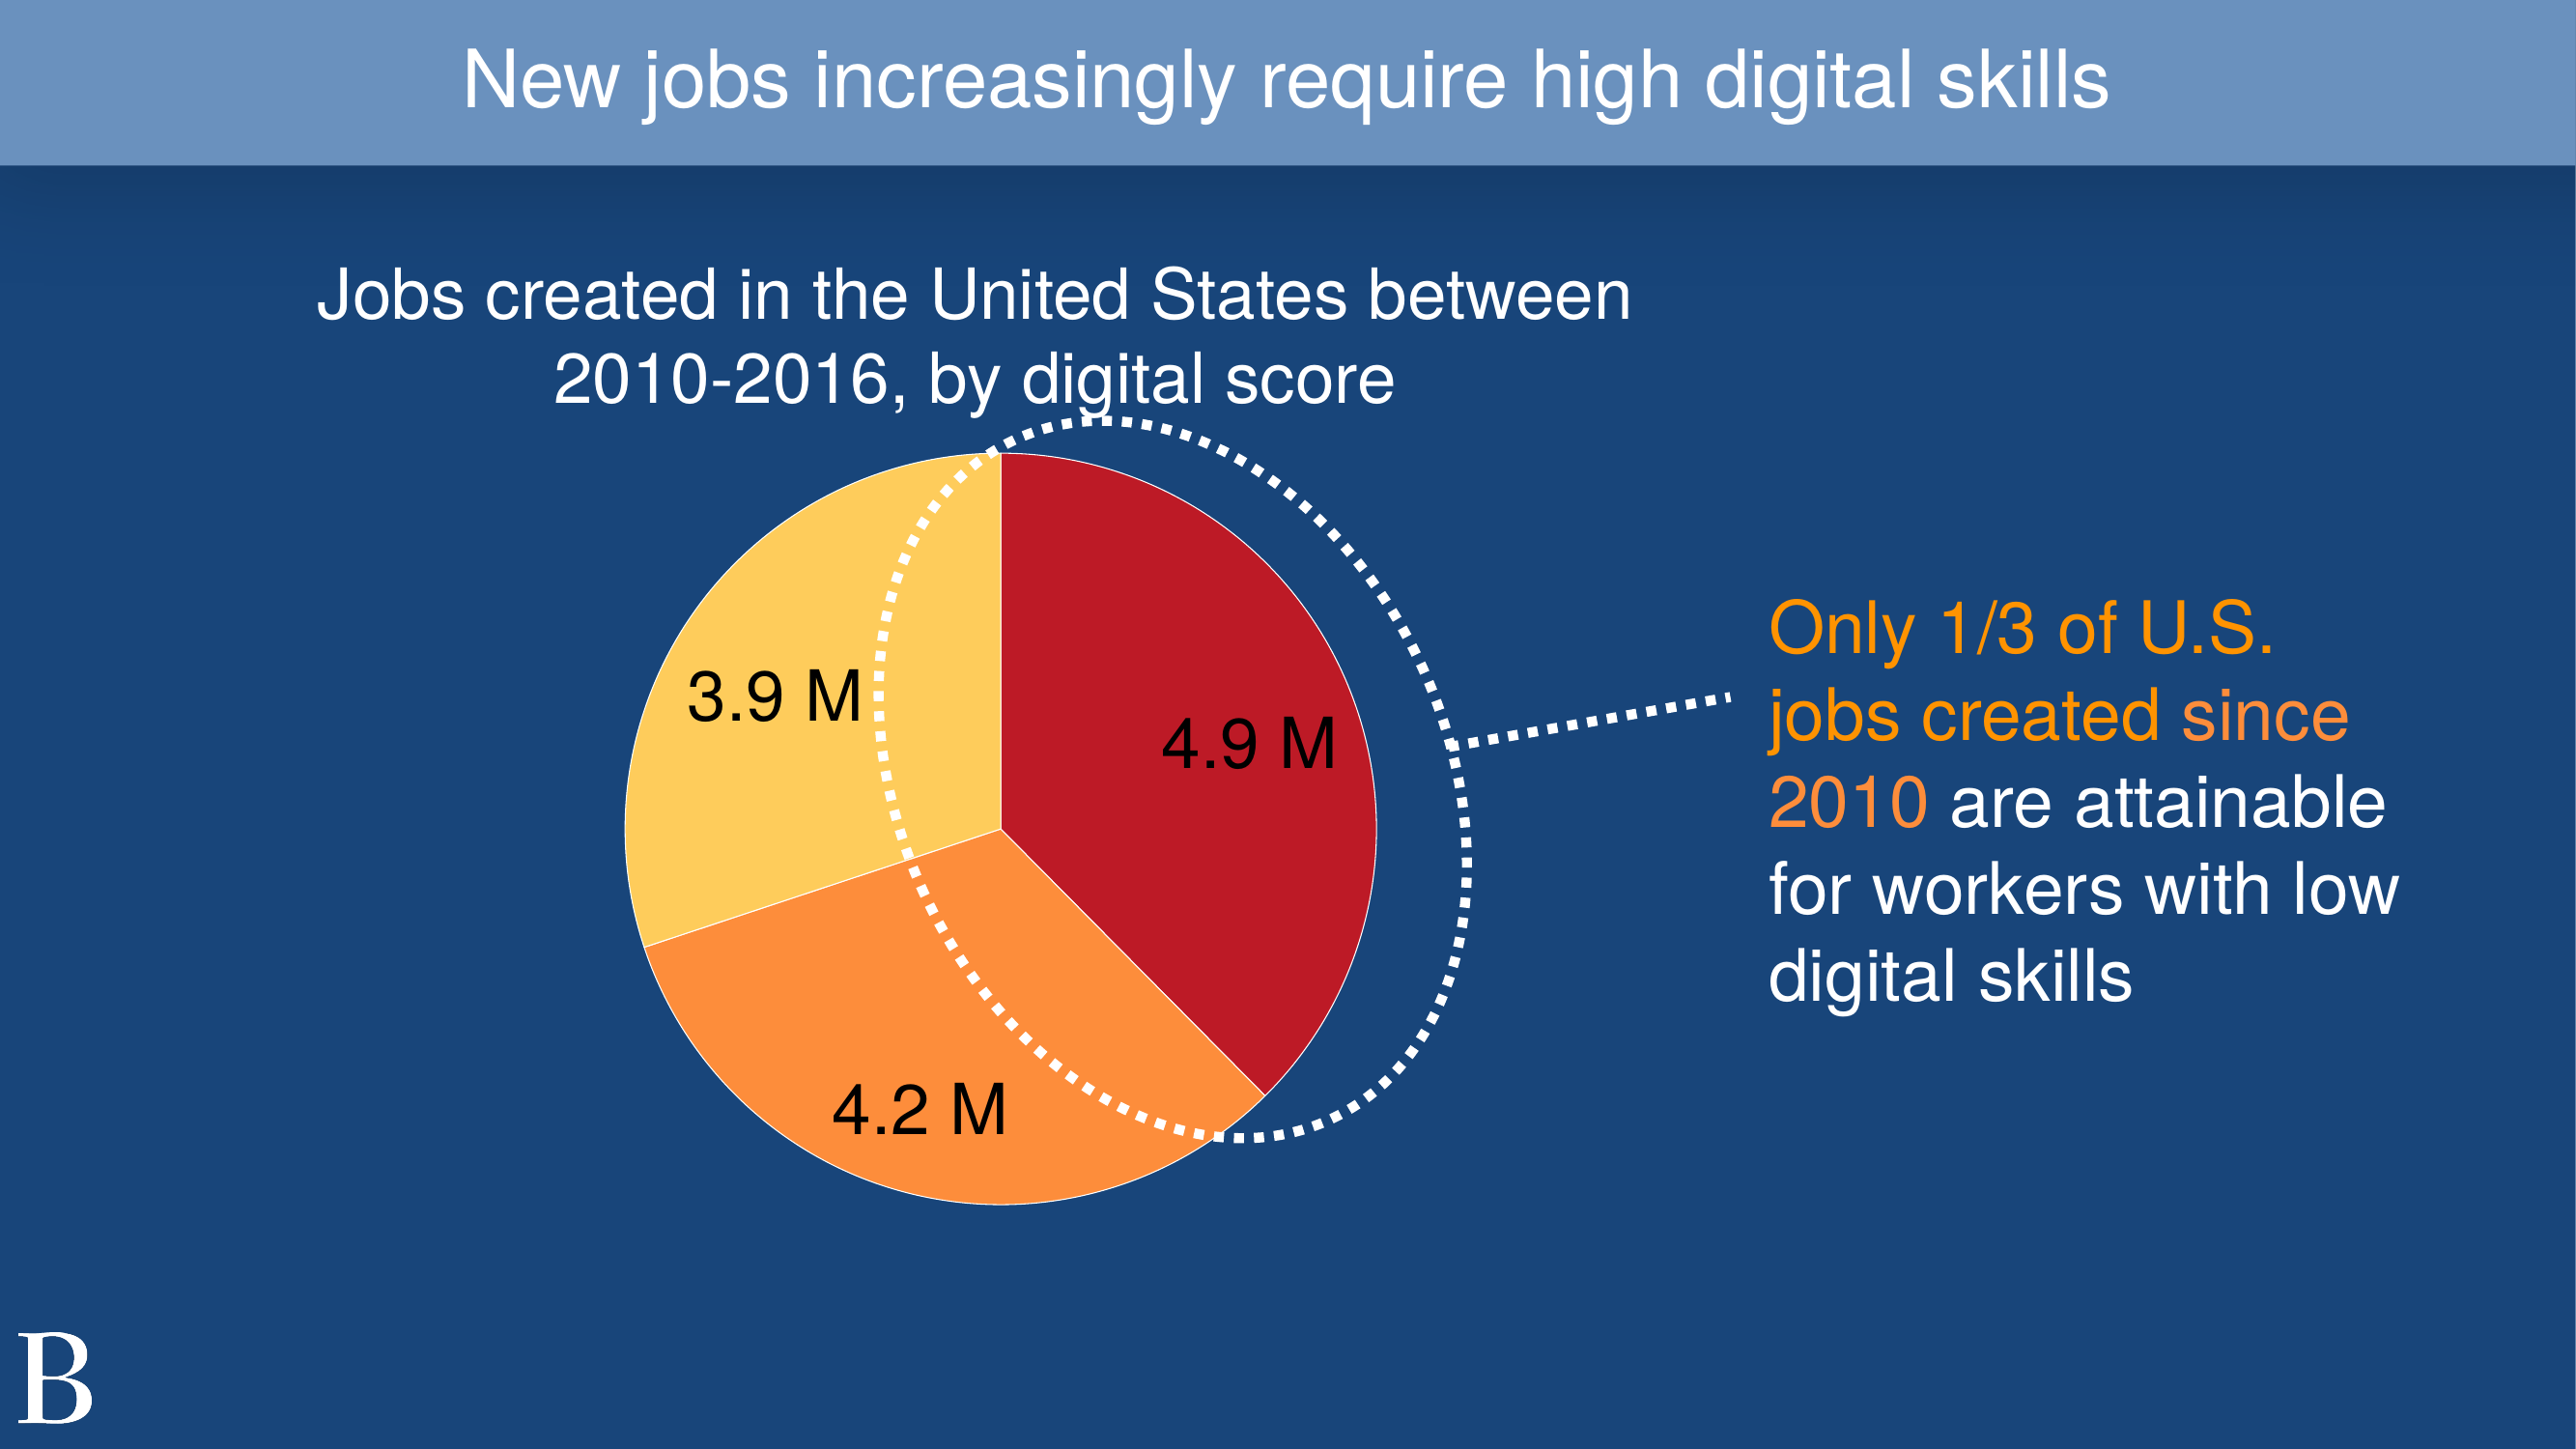

New jobs increasingly require high digital skills
Jobs created in the United States between 2010-2016, by digital score

### Chart

| Category |  |
|---|---|
| Low | 4853575.66398528 |
| Medium | 4175275.3388159 |
| High | 3888417.78905387 |
Only 1/3 of U.S. jobs created since 2010 are attainable for workers with low digital skills